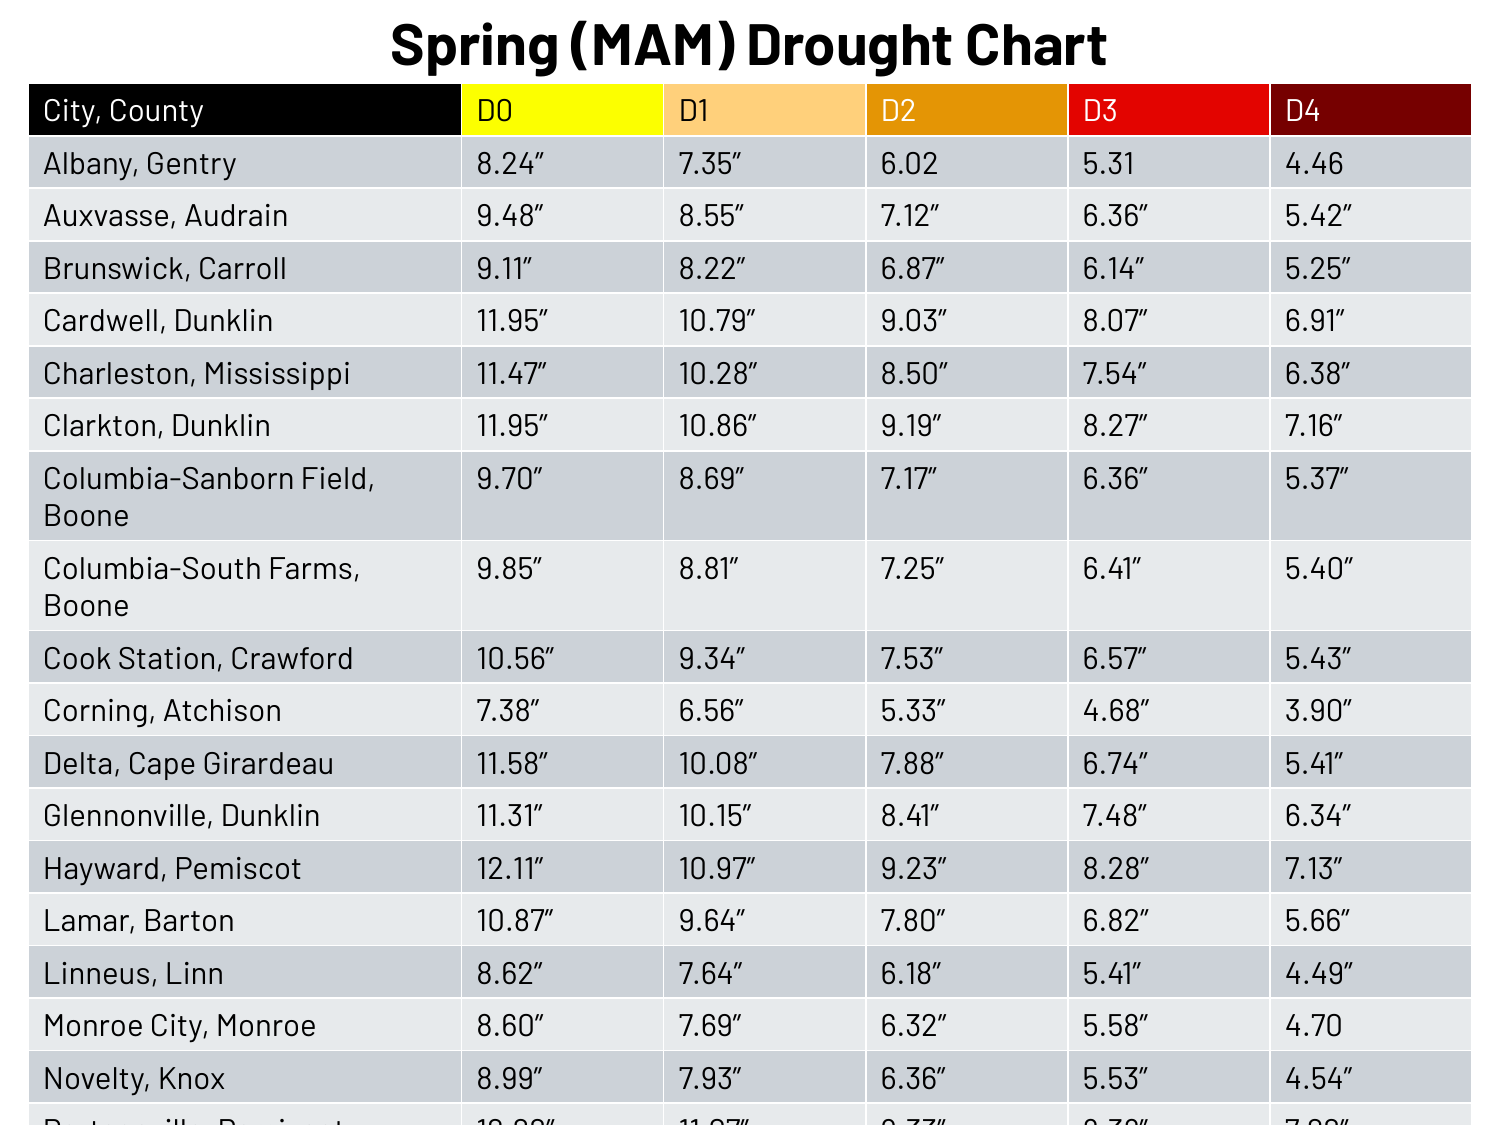

Spring (MAM) Drought Chart
| City, County | D0 | D1 | D2 | D3 | D4 |
| --- | --- | --- | --- | --- | --- |
| Albany, Gentry | 8.24” | 7.35” | 6.02 | 5.31 | 4.46 |
| Auxvasse, Audrain | 9.48” | 8.55” | 7.12” | 6.36” | 5.42” |
| Brunswick, Carroll | 9.11” | 8.22” | 6.87” | 6.14” | 5.25” |
| Cardwell, Dunklin | 11.95” | 10.79” | 9.03” | 8.07” | 6.91” |
| Charleston, Mississippi | 11.47” | 10.28” | 8.50” | 7.54” | 6.38” |
| Clarkton, Dunklin | 11.95” | 10.86” | 9.19” | 8.27” | 7.16” |
| Columbia-Sanborn Field, Boone | 9.70” | 8.69” | 7.17” | 6.36” | 5.37” |
| Columbia-South Farms, Boone | 9.85” | 8.81” | 7.25” | 6.41” | 5.40” |
| Cook Station, Crawford | 10.56” | 9.34” | 7.53” | 6.57” | 5.43” |
| Corning, Atchison | 7.38” | 6.56” | 5.33” | 4.68” | 3.90” |
| Delta, Cape Girardeau | 11.58” | 10.08” | 7.88” | 6.74” | 5.41” |
| Glennonville, Dunklin | 11.31” | 10.15” | 8.41” | 7.48” | 6.34” |
| Hayward, Pemiscot | 12.11” | 10.97” | 9.23” | 8.28” | 7.13” |
| Lamar, Barton | 10.87” | 9.64” | 7.80” | 6.82” | 5.66” |
| Linneus, Linn | 8.62” | 7.64” | 6.18” | 5.41” | 4.49” |
| Monroe City, Monroe | 8.60” | 7.69” | 6.32” | 5.58” | 4.70 |
| Novelty, Knox | 8.99” | 7.93” | 6.36” | 5.53” | 4.54” |
| Portageville, Pemiscot | 12.22” | 11.07” | 9.33” | 8.38” | 7.22” |
| St. Joseph, Buchanan | 8.84” | 8.09” | 6.95” | 6.31” | 5.54” |